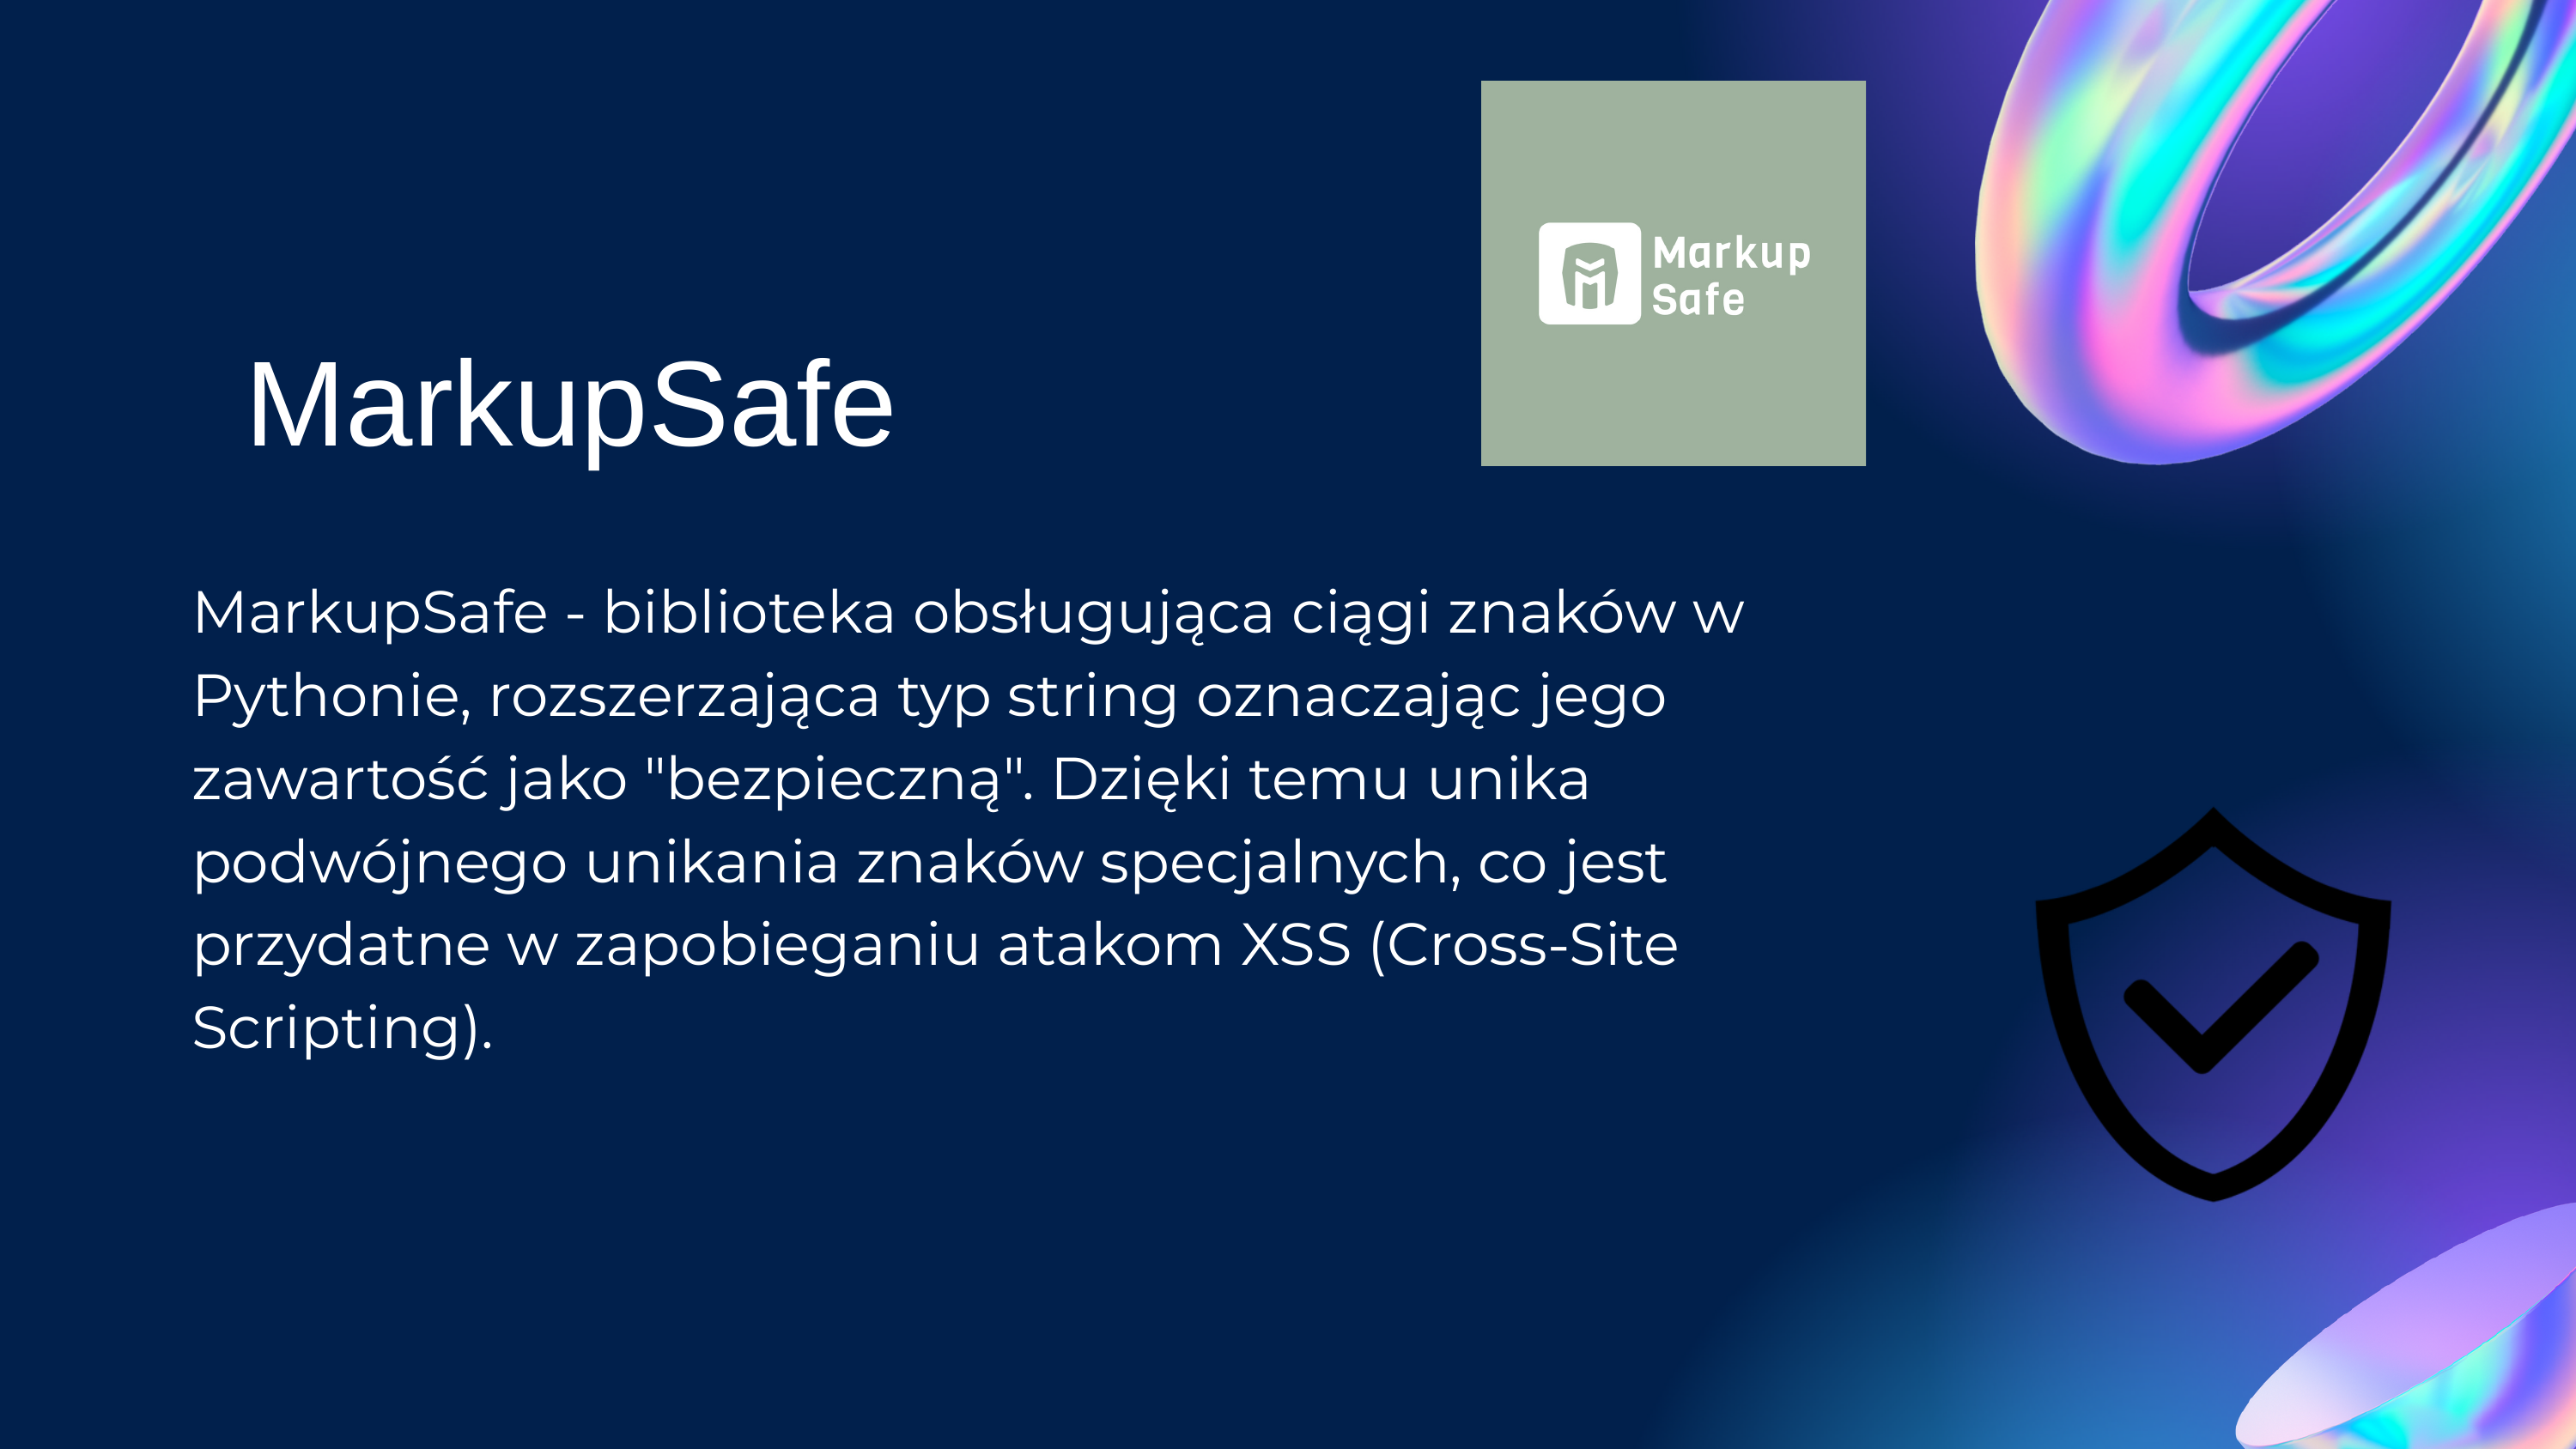

MarkupSafe
MarkupSafe - biblioteka obsługująca ciągi znaków w Pythonie, rozszerzająca typ string oznaczając jego zawartość jako "bezpieczną". Dzięki temu unika podwójnego unikania znaków specjalnych, co jest przydatne w zapobieganiu atakom XSS (Cross-Site Scripting).